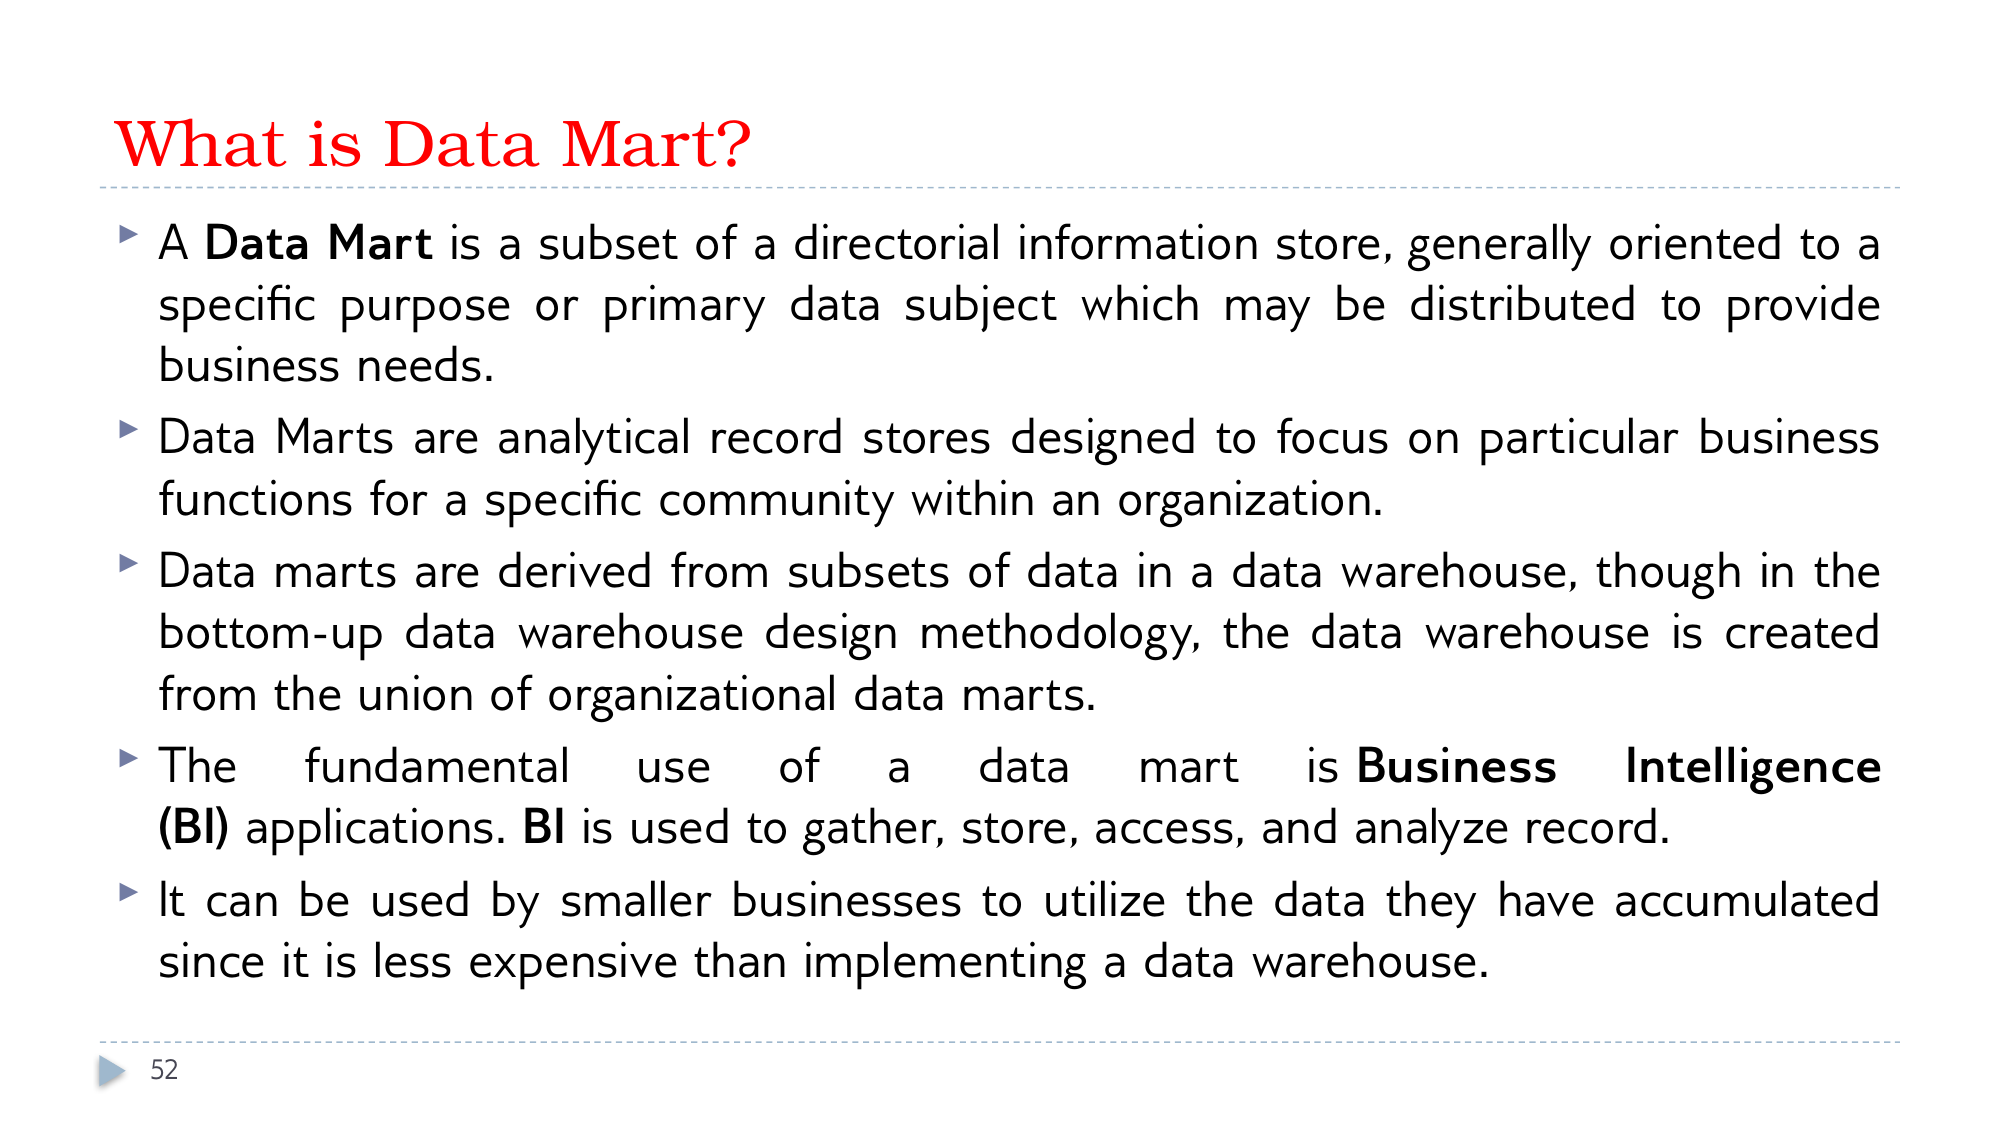

# What is Data Mart?
A Data Mart is a subset of a directorial information store, generally oriented to a specific purpose or primary data subject which may be distributed to provide business needs.
Data Marts are analytical record stores designed to focus on particular business functions for a specific community within an organization.
Data marts are derived from subsets of data in a data warehouse, though in the bottom-up data warehouse design methodology, the data warehouse is created from the union of organizational data marts.
The fundamental use of a data mart is Business Intelligence (BI) applications. BI is used to gather, store, access, and analyze record.
It can be used by smaller businesses to utilize the data they have accumulated since it is less expensive than implementing a data warehouse.

52